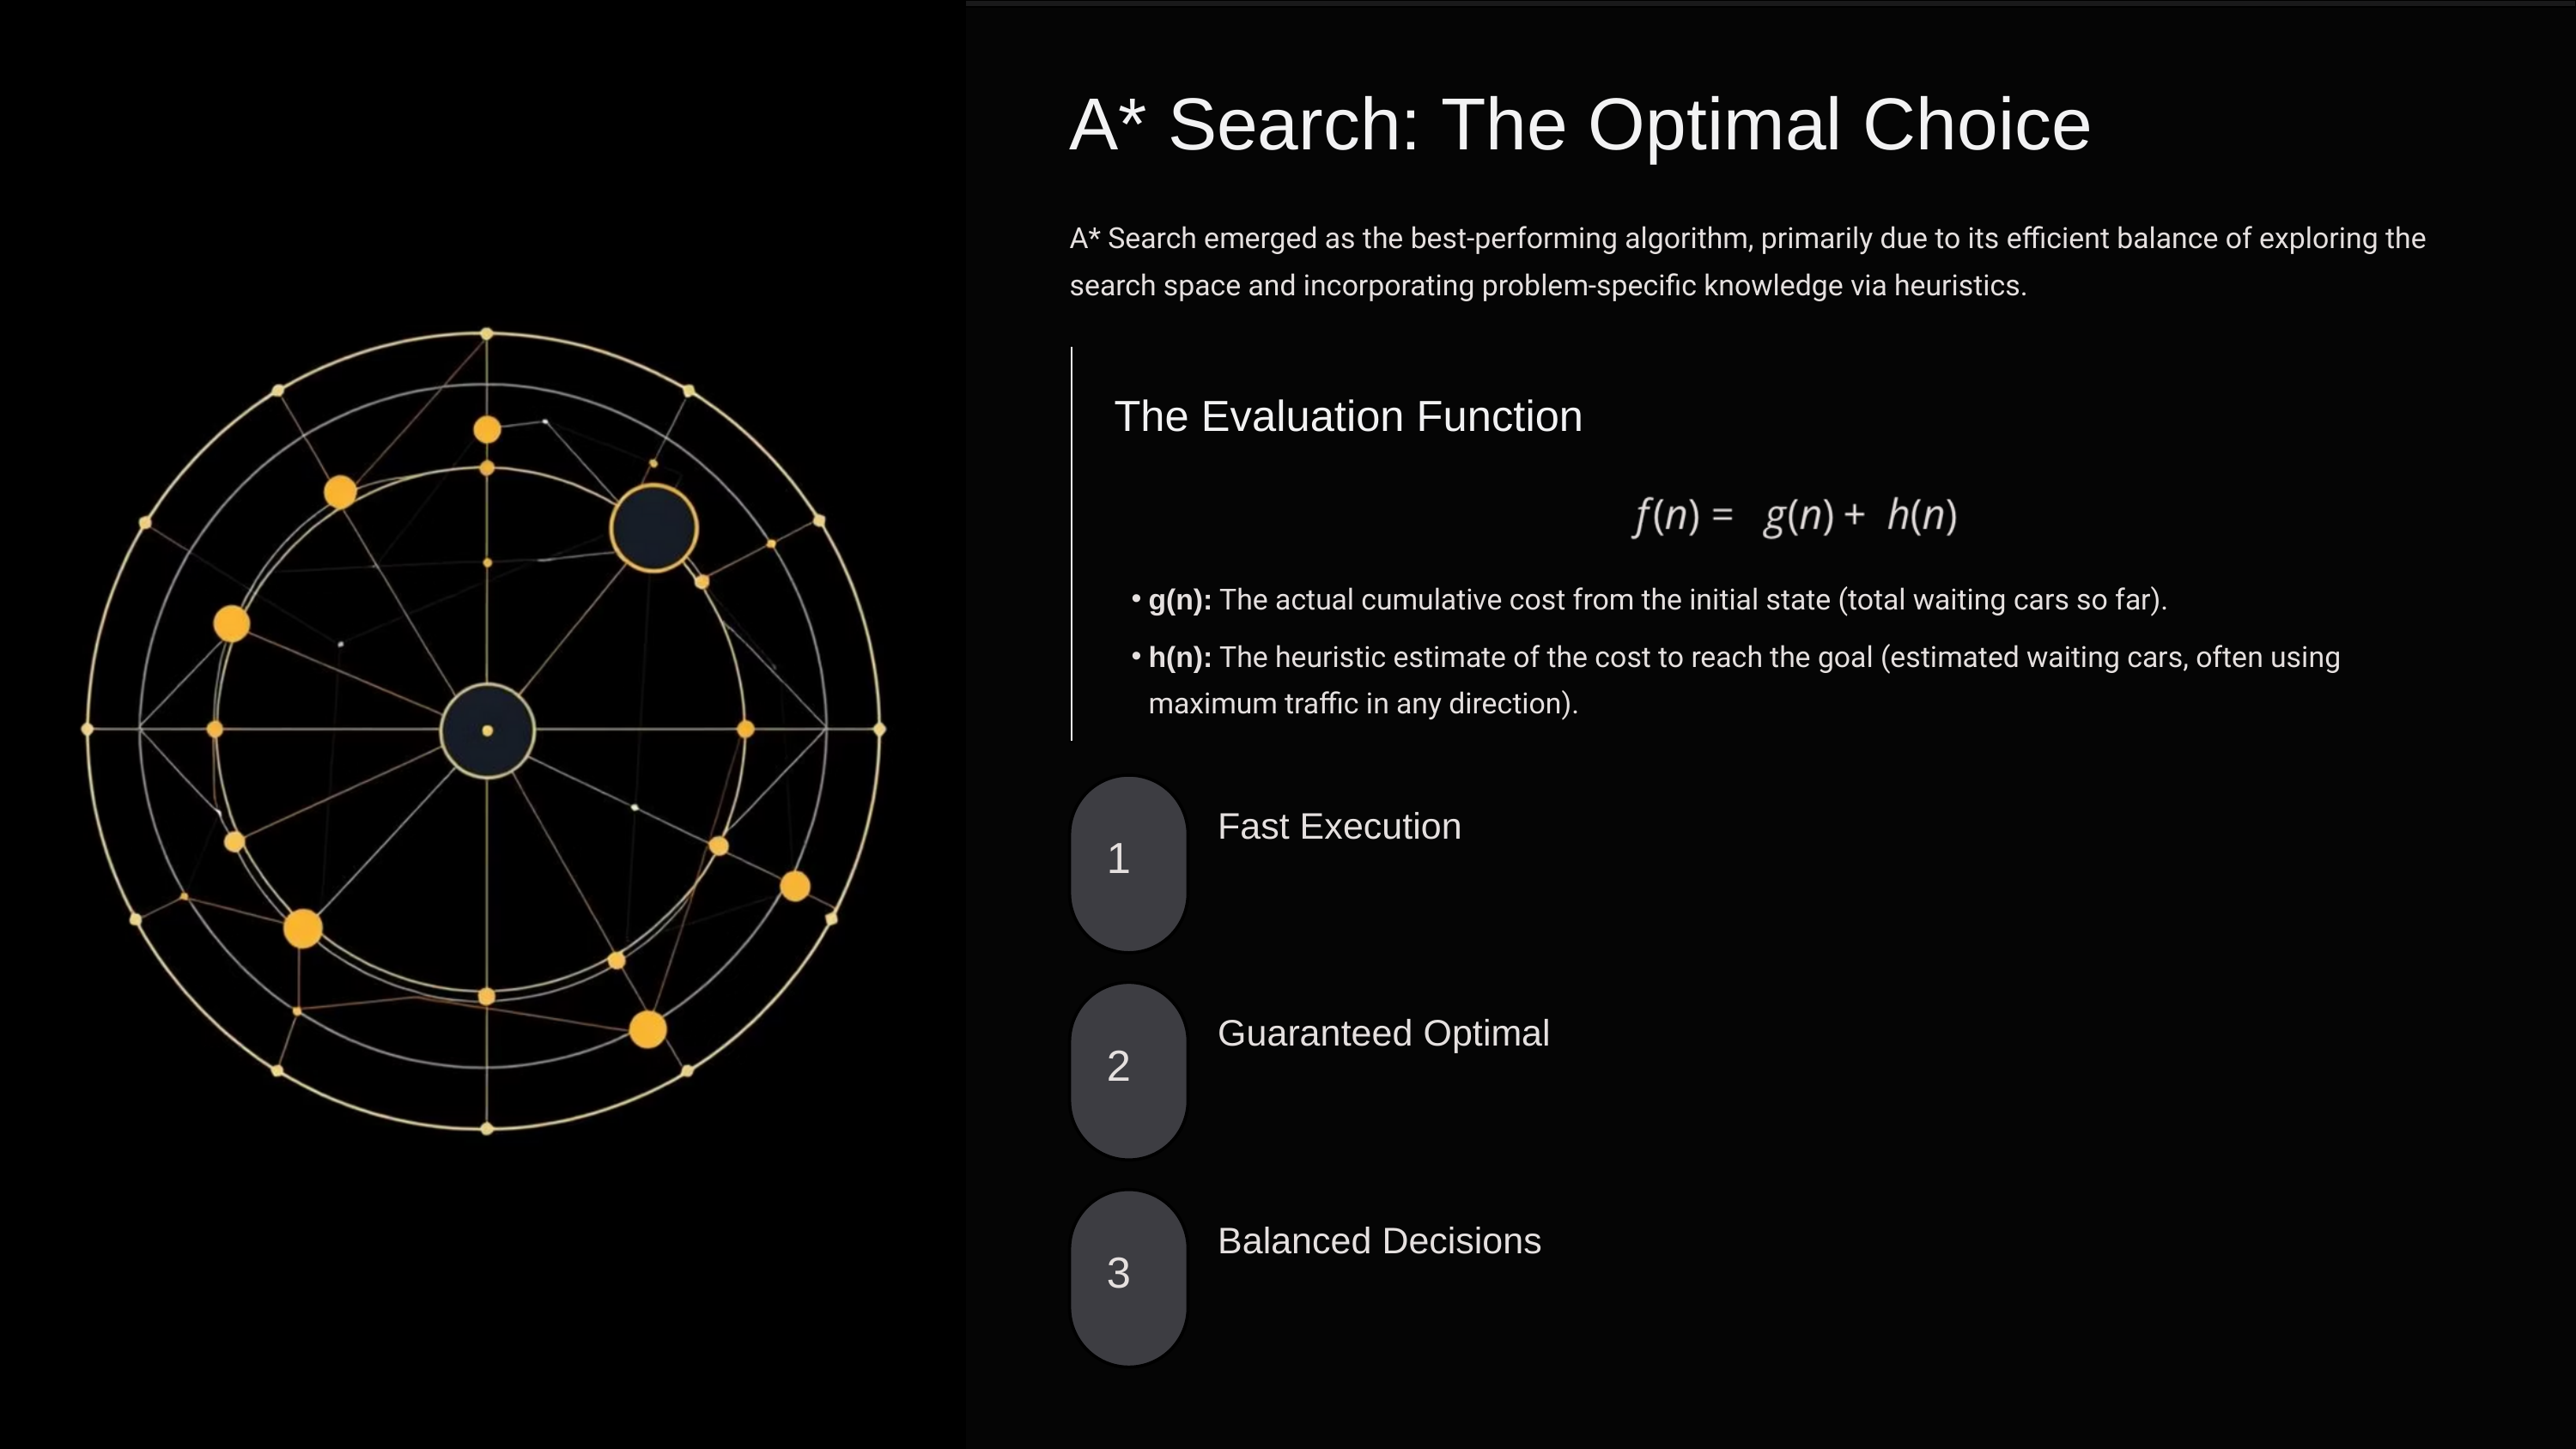

A* Search: The Optimal Choice
A* Search emerged as the best-performing algorithm, primarily due to its efficient balance of exploring the search space and incorporating problem-specific knowledge via heuristics.

The Evaluation Function

g(n): The actual cumulative cost from the initial state (total waiting cars so far).
h(n): The heuristic estimate of the cost to reach the goal (estimated waiting cars, often using maximum traffic in any direction).

Fast Execution
1

Guaranteed Optimal
2

Balanced Decisions
3